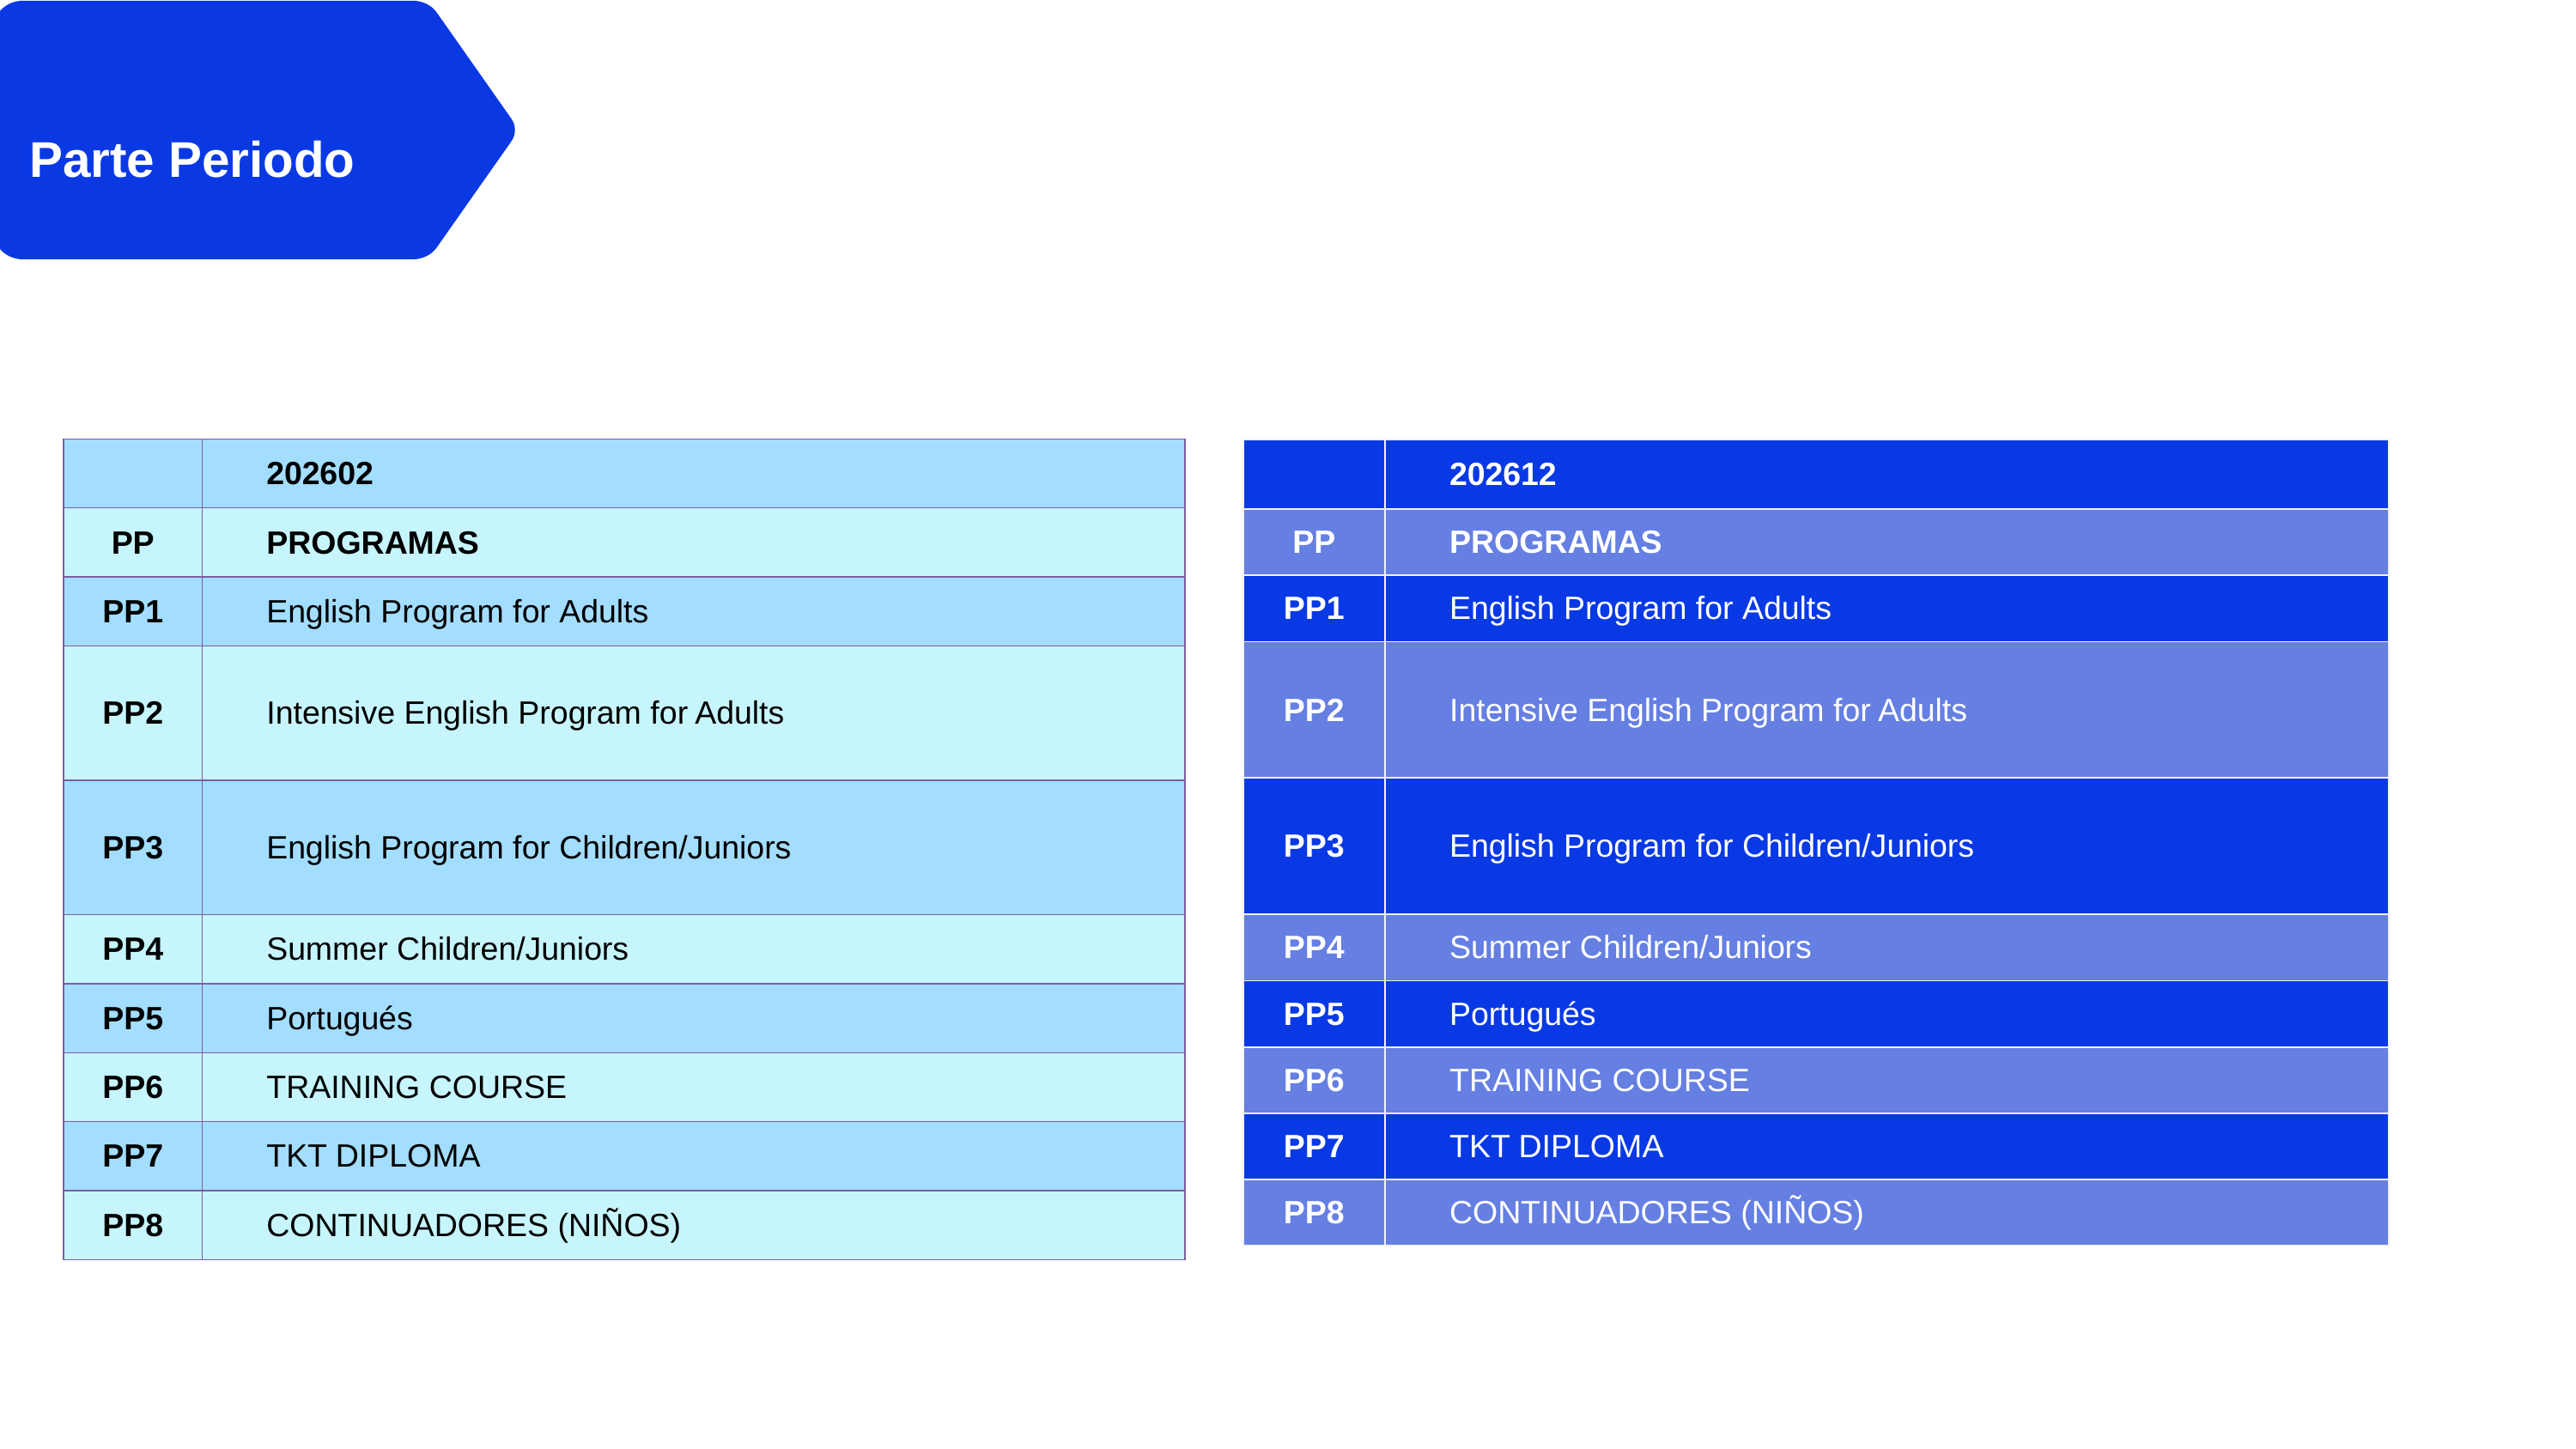

Parte Periodo
|  | 202602 |
| --- | --- |
| PP | PROGRAMAS |
| PP1 | English Program for Adults |
| PP2 | Intensive English Program for Adults |
| PP3 | English Program for Children/Juniors |
| PP4 | Summer Children/Juniors |
| PP5 | Portugués |
| PP6 | TRAINING COURSE |
| PP7 | TKT DIPLOMA |
| PP8 | CONTINUADORES (NIÑOS) |
|  | 202612 |
| --- | --- |
| PP | PROGRAMAS |
| PP1 | English Program for Adults |
| PP2 | Intensive English Program for Adults |
| PP3 | English Program for Children/Juniors |
| PP4 | Summer Children/Juniors |
| PP5 | Portugués |
| PP6 | TRAINING COURSE |
| PP7 | TKT DIPLOMA |
| PP8 | CONTINUADORES (NIÑOS) |